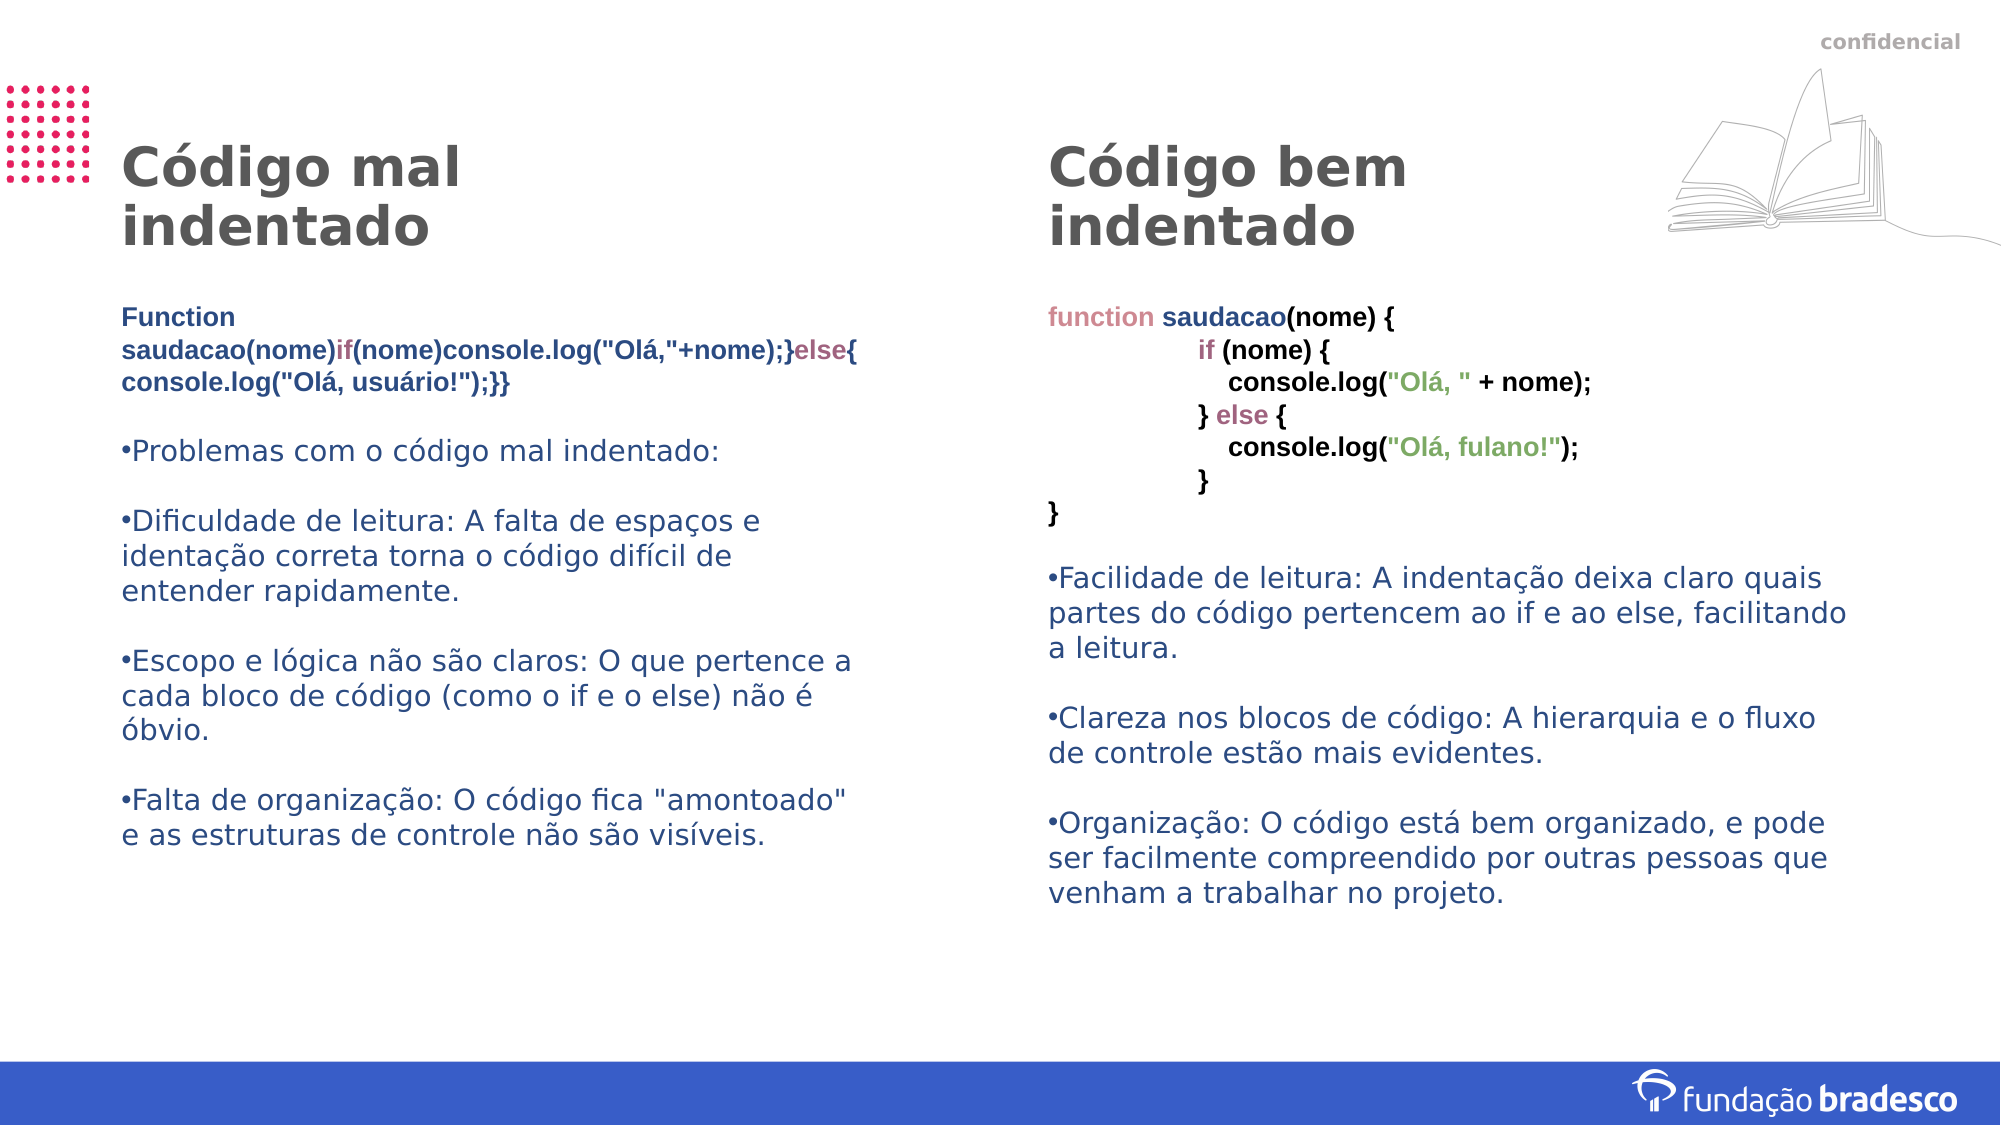

confidencial
# Código mal indentado
Código bem indentado
Function
saudacao(nome)if(nome)console.log("Olá,"+nome);}else{console.log("Olá, usuário!");}}

Problemas com o código mal indentado:

Dificuldade de leitura: A falta de espaços e identação correta torna o código difícil de entender rapidamente.

Escopo e lógica não são claros: O que pertence a cada bloco de código (como o if e o else) não é óbvio.

Falta de organização: O código fica "amontoado" e as estruturas de controle não são visíveis.

function saudacao(nome) {
	if (nome) {
	    console.log("Olá, " + nome);
	} else {
	    console.log("Olá, fulano!");
	}
}

Facilidade de leitura: A indentação deixa claro quais partes do código pertencem ao if e ao else, facilitando a leitura.

Clareza nos blocos de código: A hierarquia e o fluxo de controle estão mais evidentes.

Organização: O código está bem organizado, e pode ser facilmente compreendido por outras pessoas que venham a trabalhar no projeto.